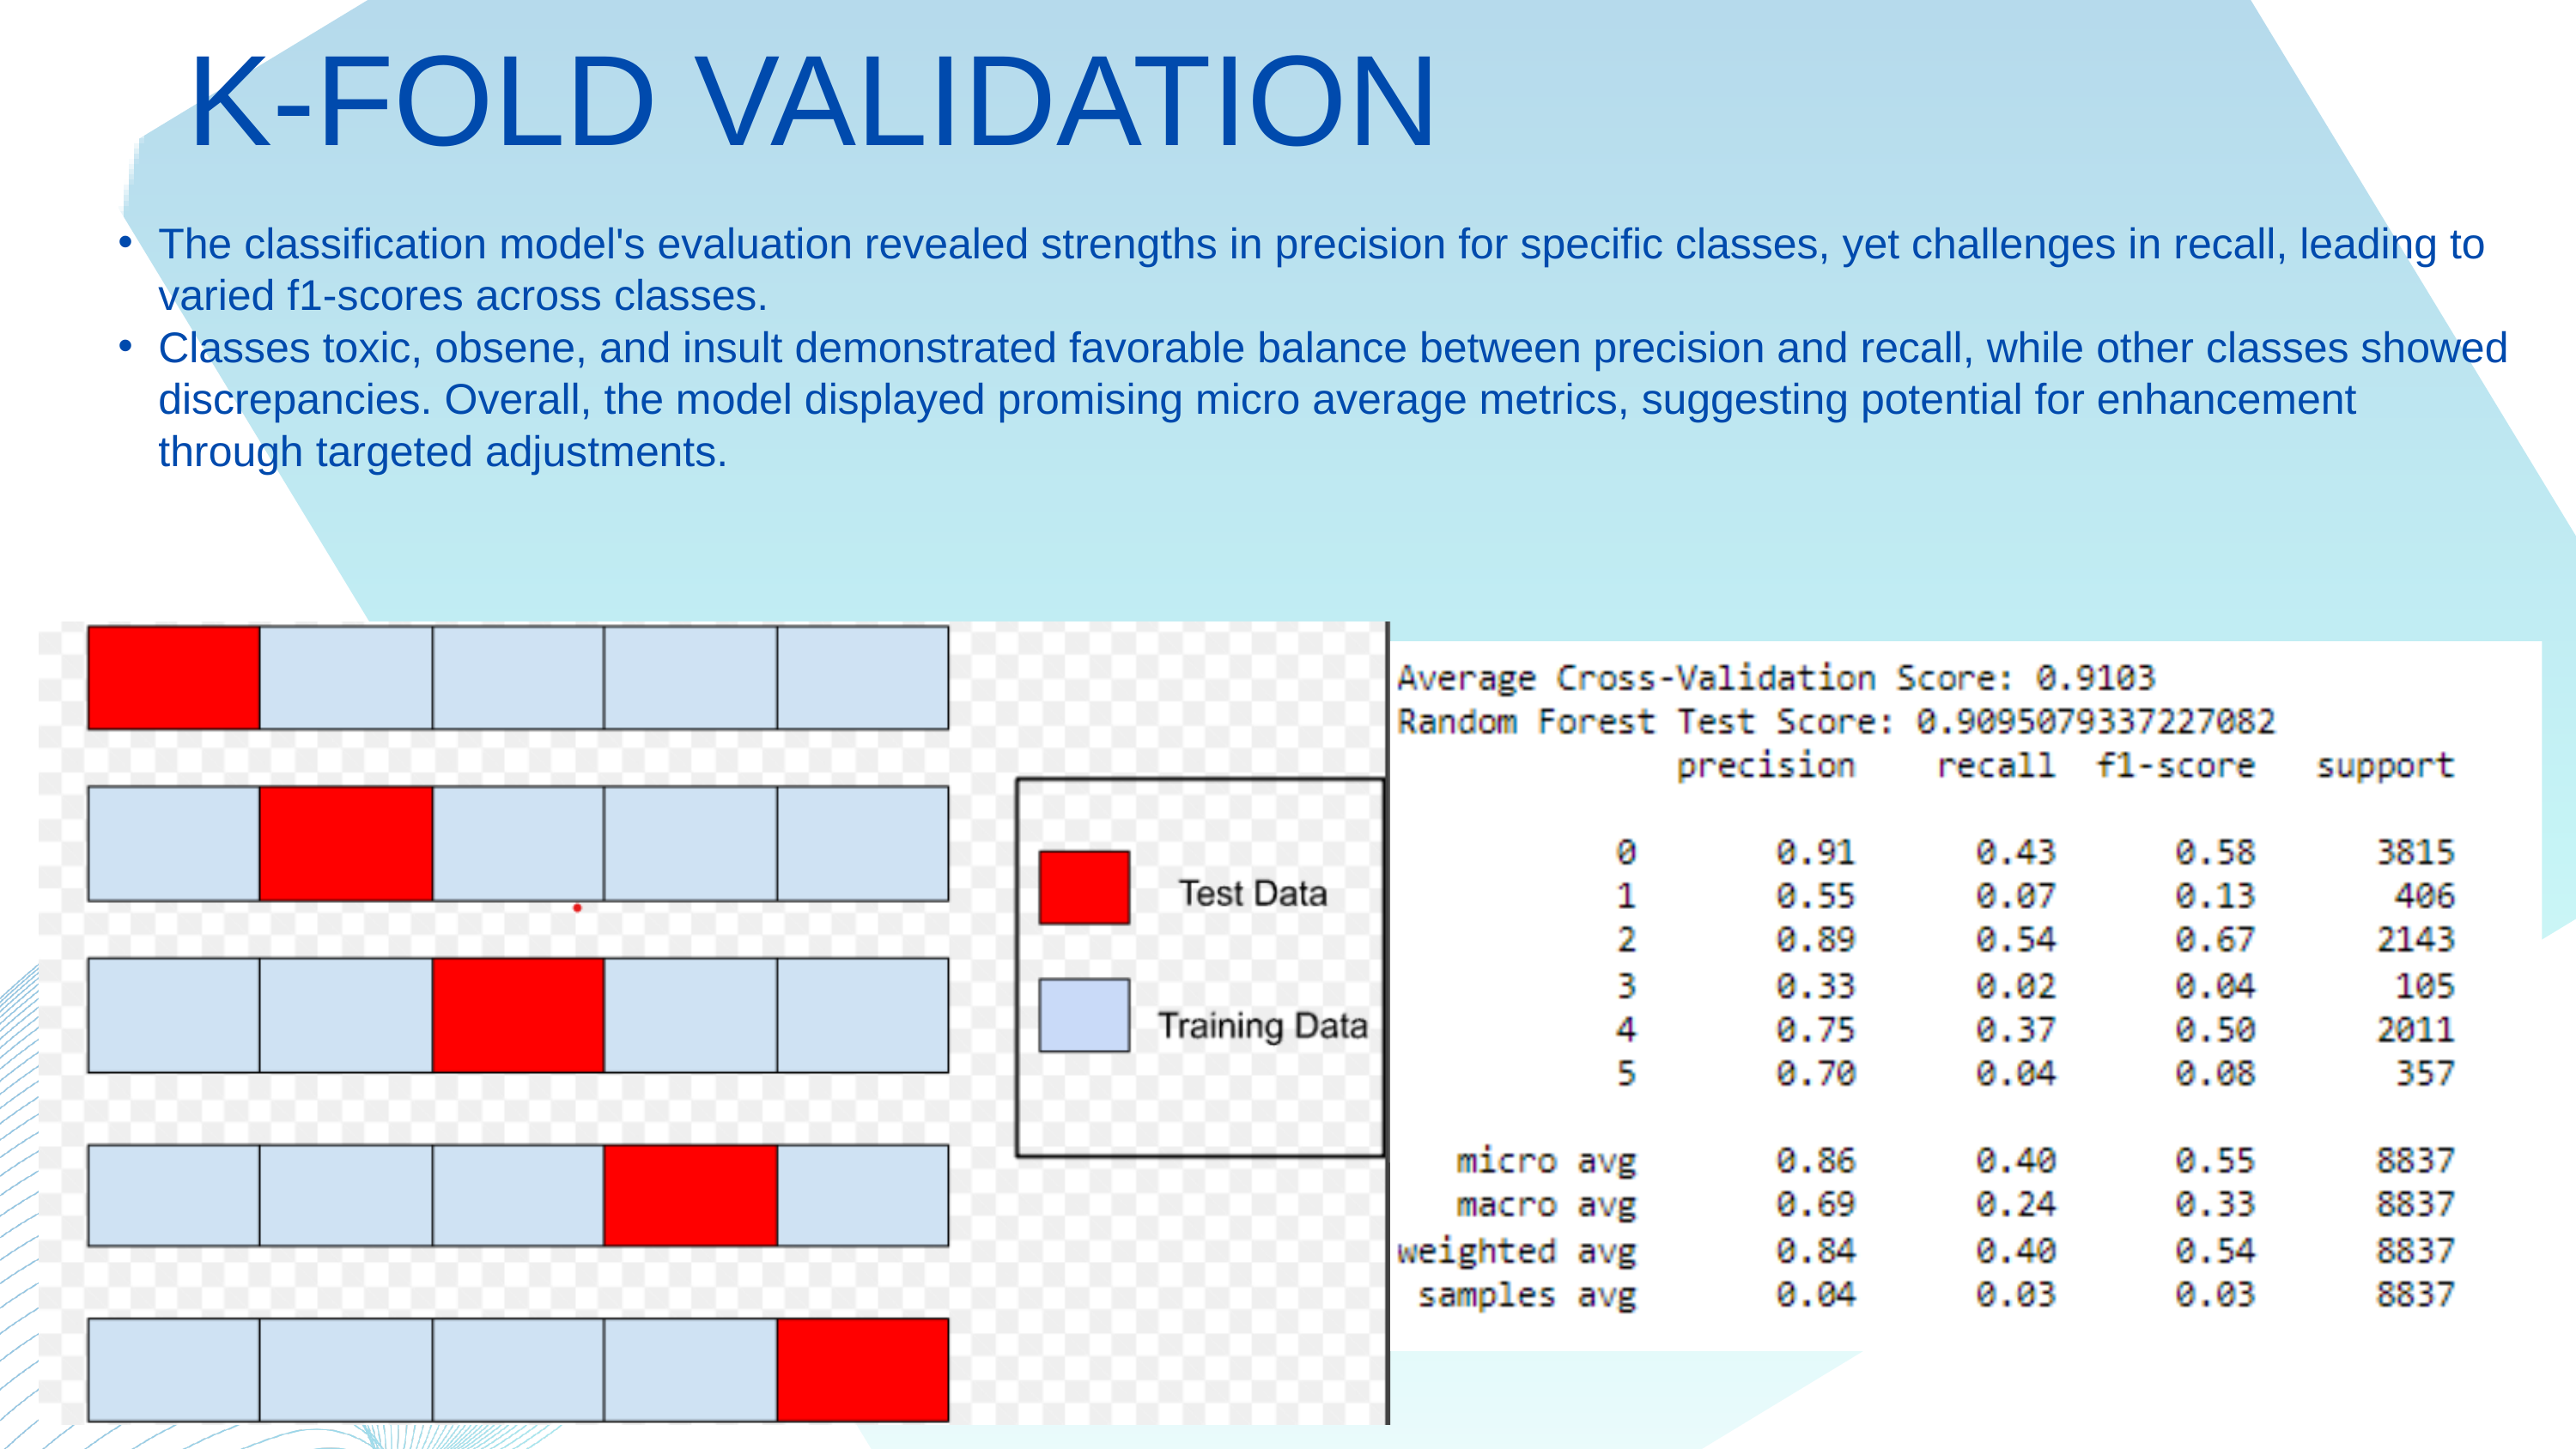

K-FOLD VALIDATION
The classification model's evaluation revealed strengths in precision for specific classes, yet challenges in recall, leading to varied f1-scores across classes.
Classes toxic, obsene, and insult demonstrated favorable balance between precision and recall, while other classes showed discrepancies. Overall, the model displayed promising micro average metrics, suggesting potential for enhancement through targeted adjustments.